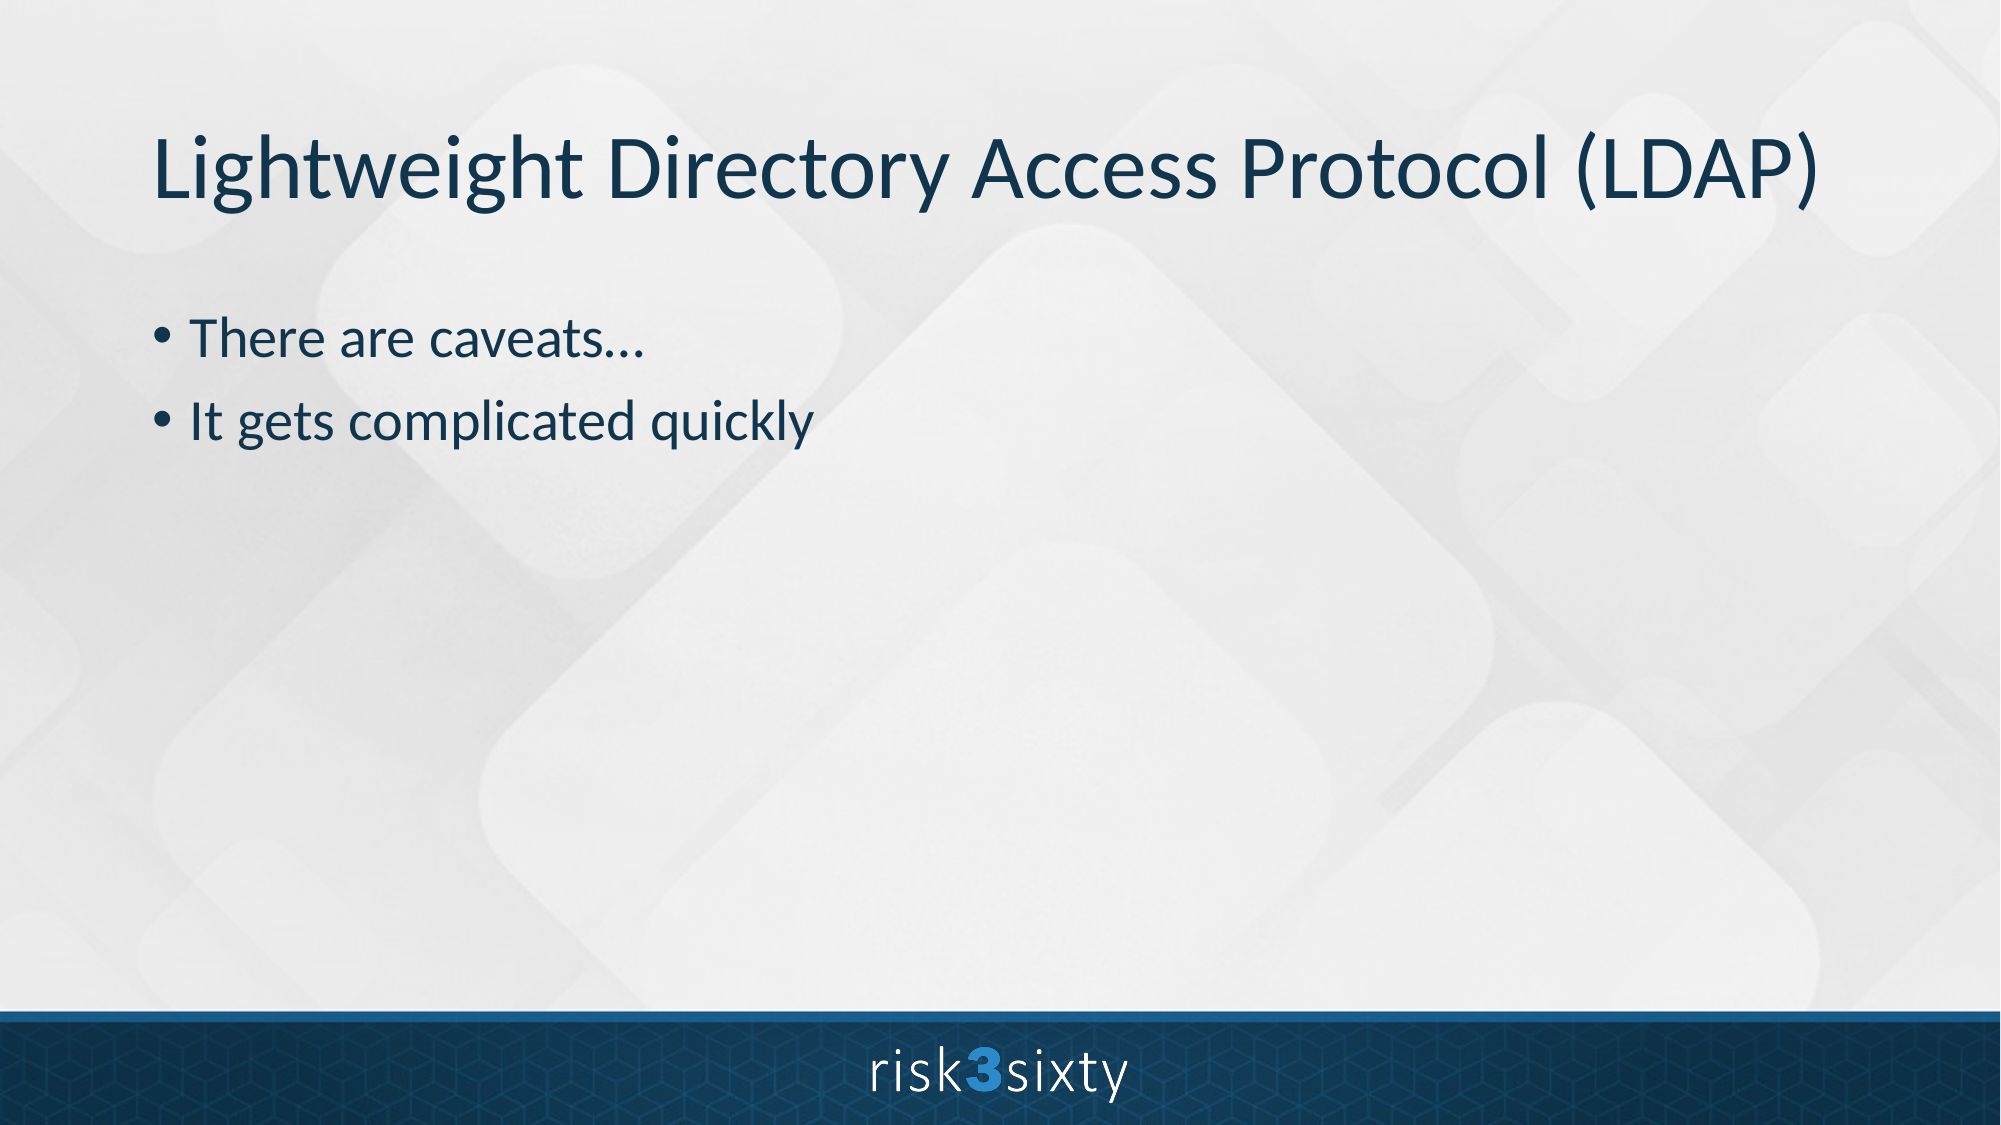

# Lightweight Directory Access Protocol (LDAP)
There are caveats…
It gets complicated quickly